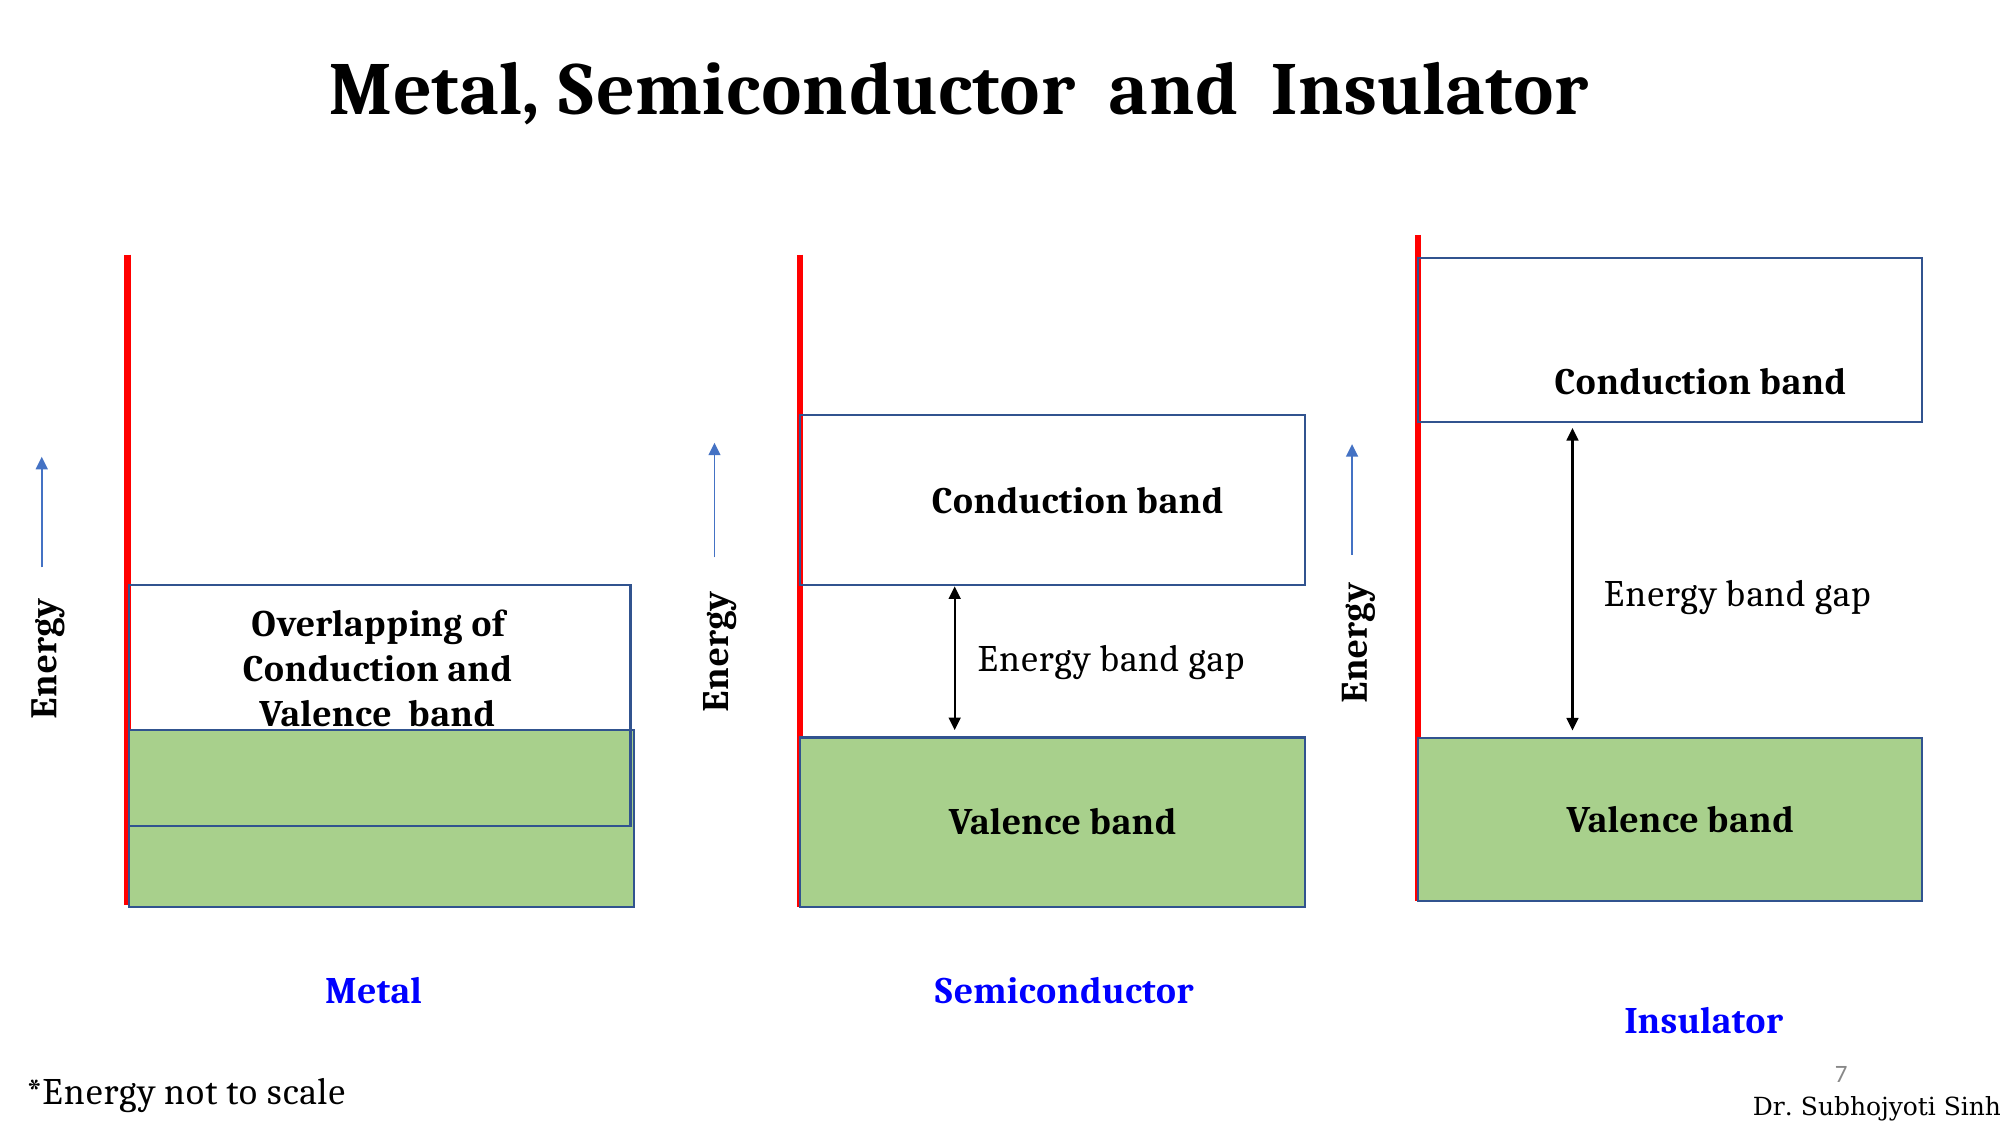

Metal, Semiconductor  and  Insulator

Conduction band
Energy band gap
Energy

Valence band
Overlapping of Conduction and Valence  band
Energy

Conduction band
Energy
Energy band gap

Valence band

Metal
Semiconductor
Insulator
7
*Energy not to scale
Dr. Subhojyoti Sinha